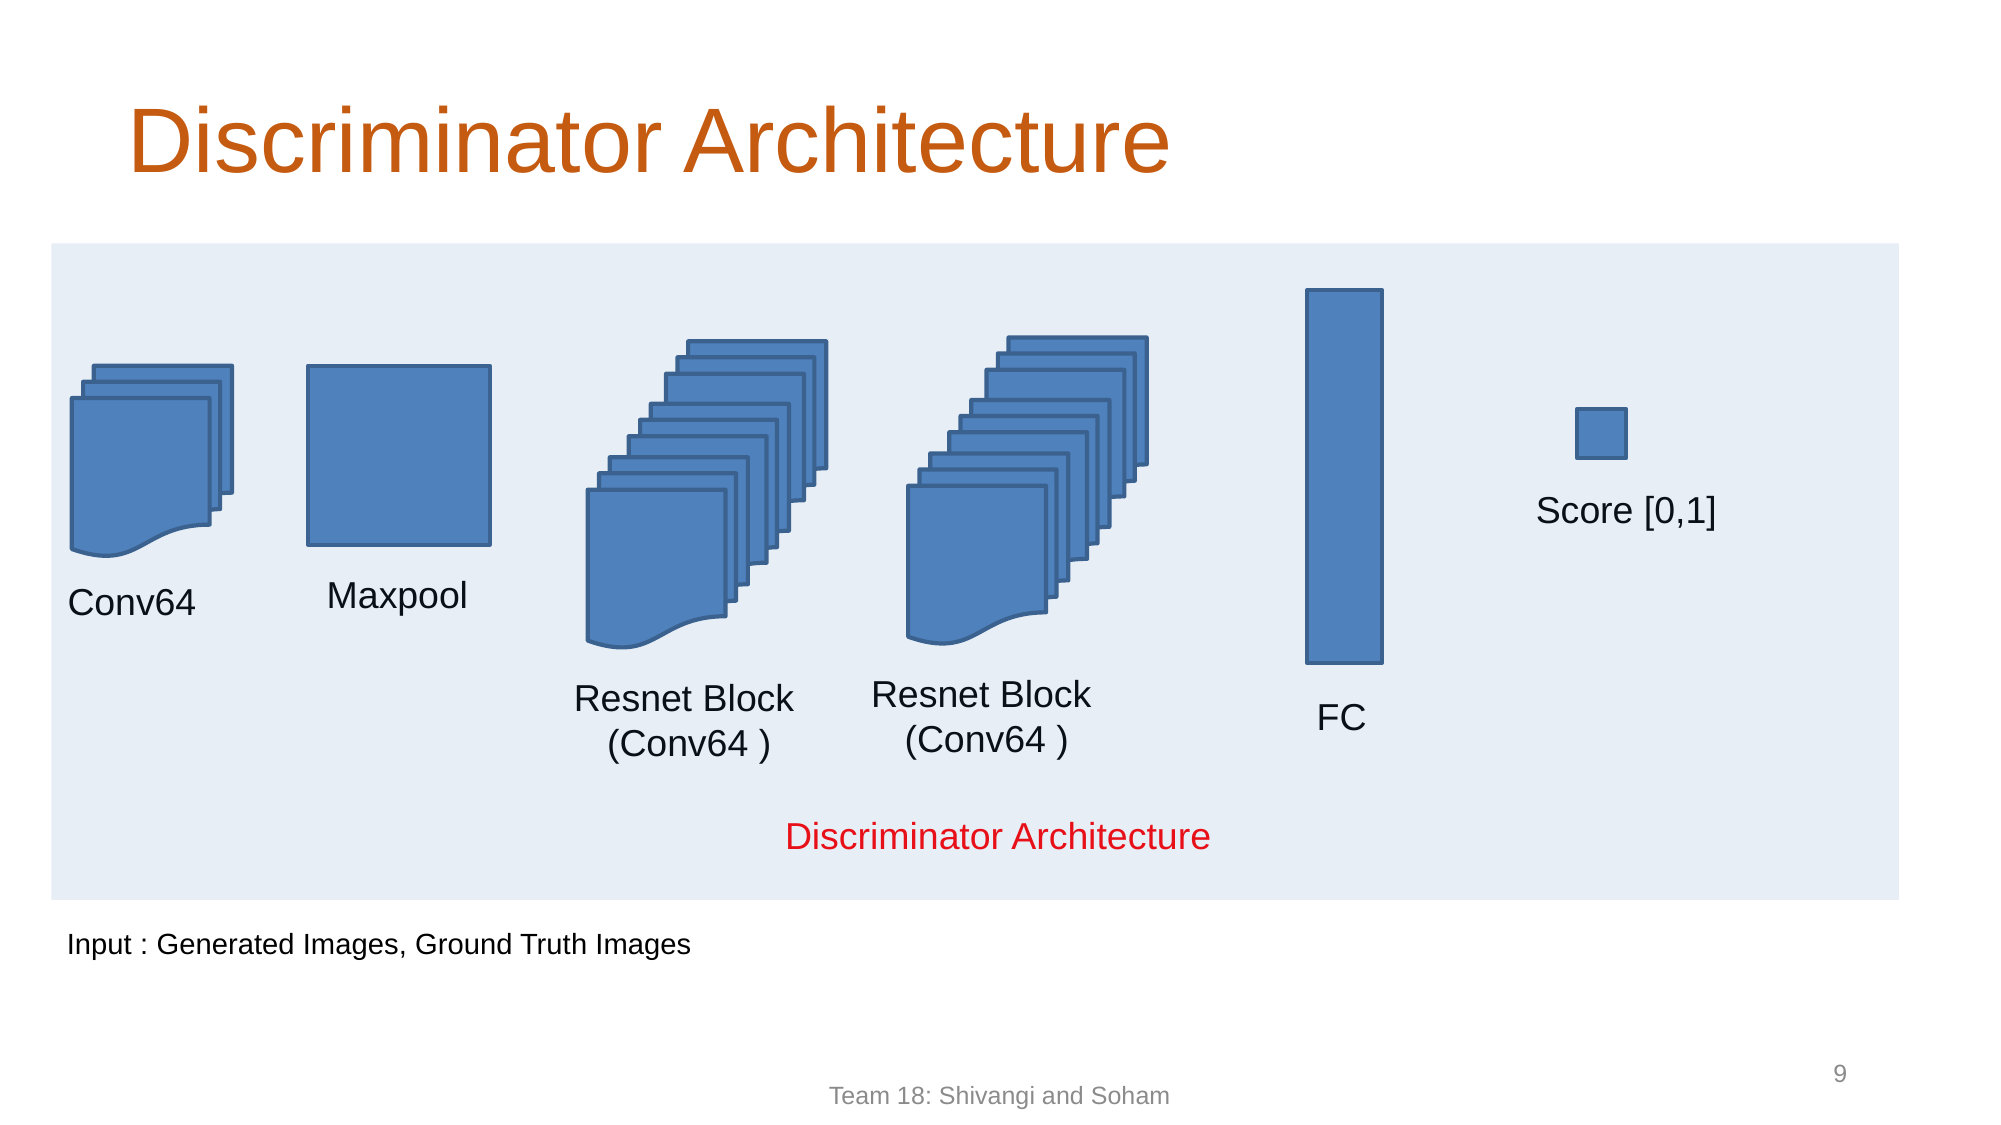

Discriminator Architecture

Score [0,1]
Maxpool
Conv64
Resnet Block
(Conv64 )
Resnet Block
(Conv64 )
FC
Discriminator Architecture
Input : Generated Images, Ground Truth Images
9
Team 18: Shivangi and Soham